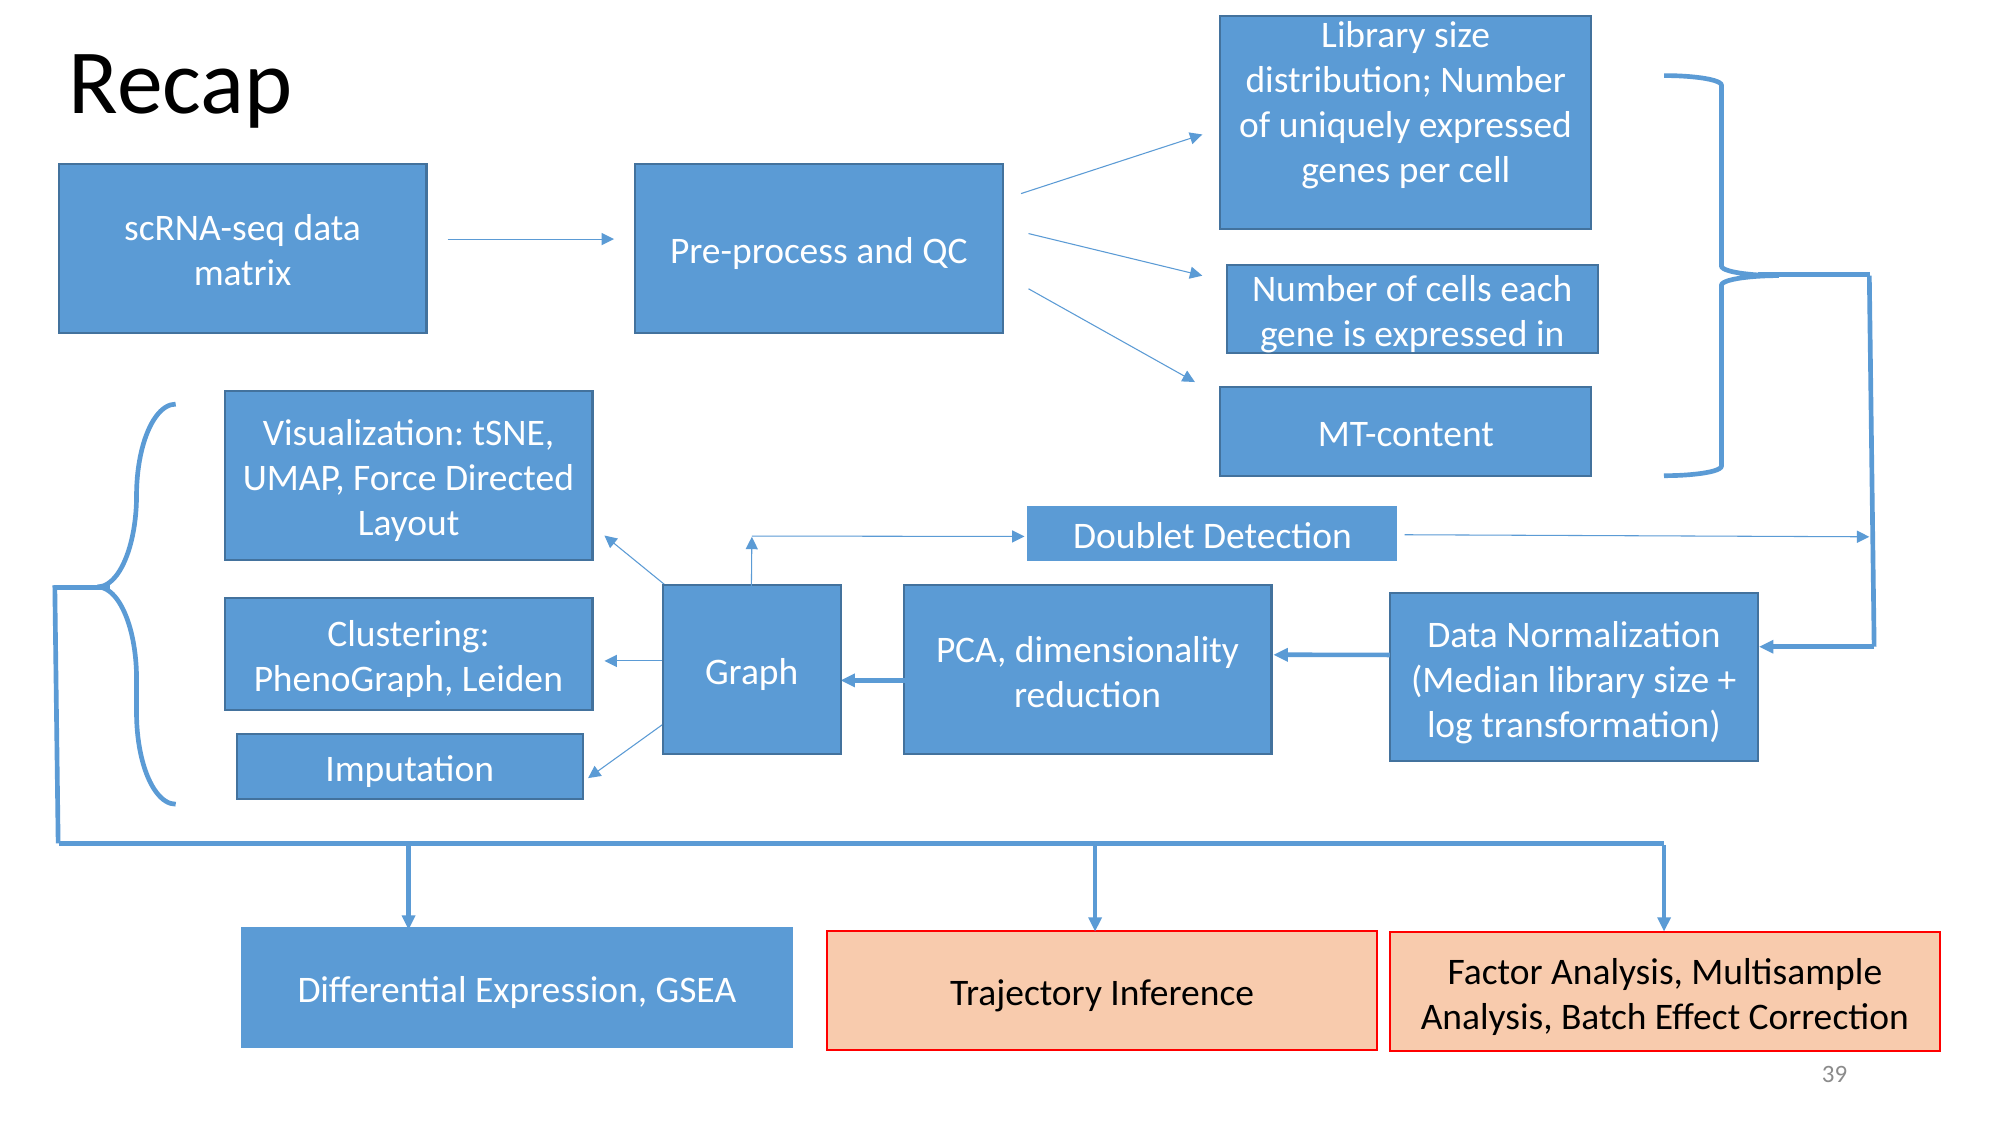

# Recap
Library size distribution; Number of uniquely expressed genes per cell

scRNA-seq data matrix
Pre-process and QC
Number of cells each gene is expressed in
MT-content
Visualization: tSNE, UMAP, Force Directed Layout

Doublet Detection
Graph
PCA, dimensionality reduction
Data Normalization (Median library size + log transformation)
Clustering: PhenoGraph, Leiden
Imputation
Differential Expression, GSEA
Trajectory Inference
Factor Analysis, Multisample Analysis, Batch Effect Correction
39